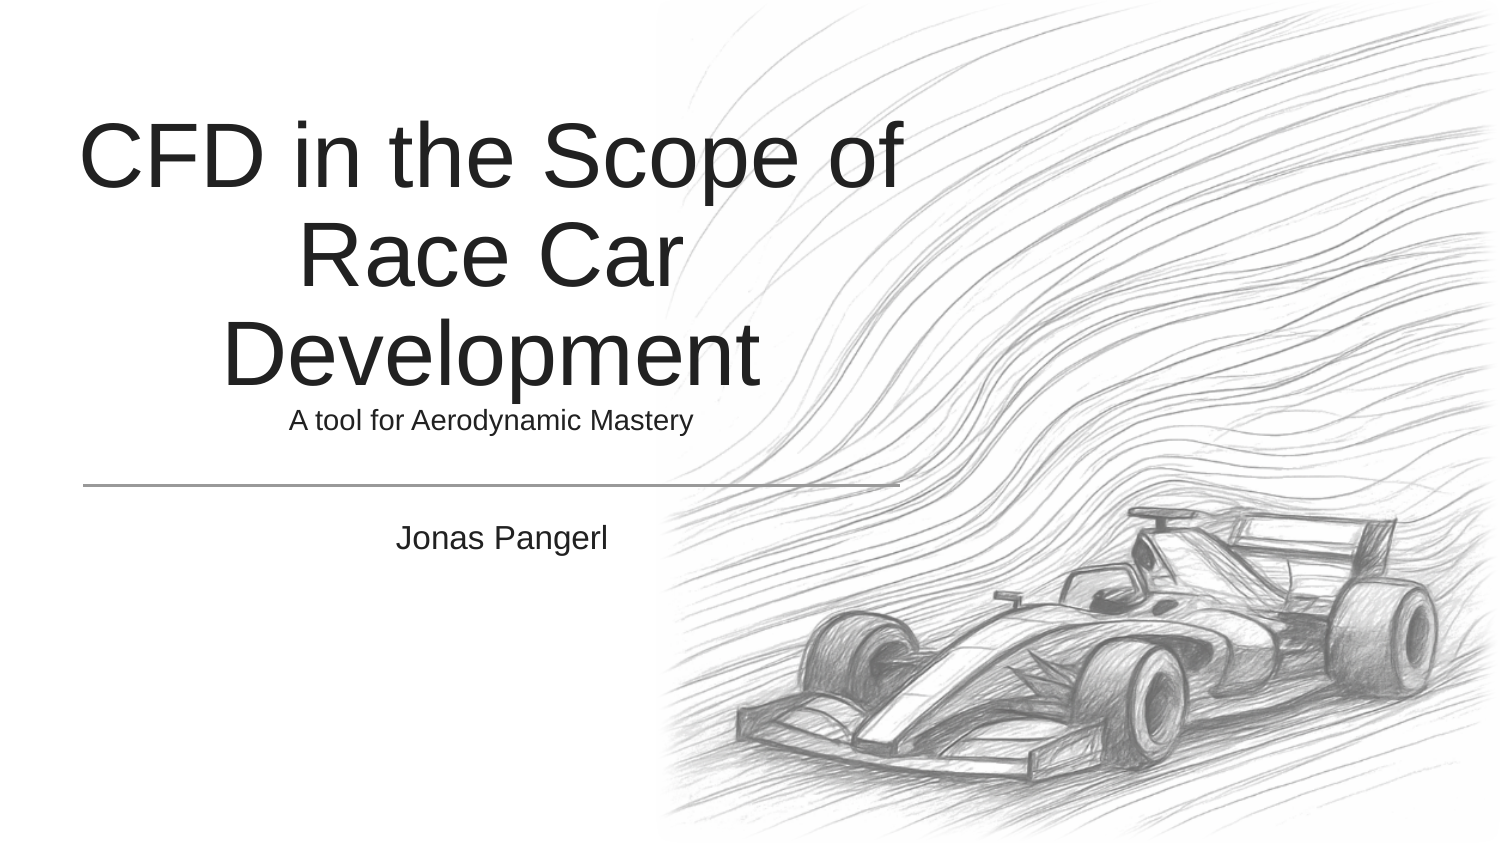

# CFD in the Scope of Race Car Development A tool for Aerodynamic Mastery
Jonas Pangerl